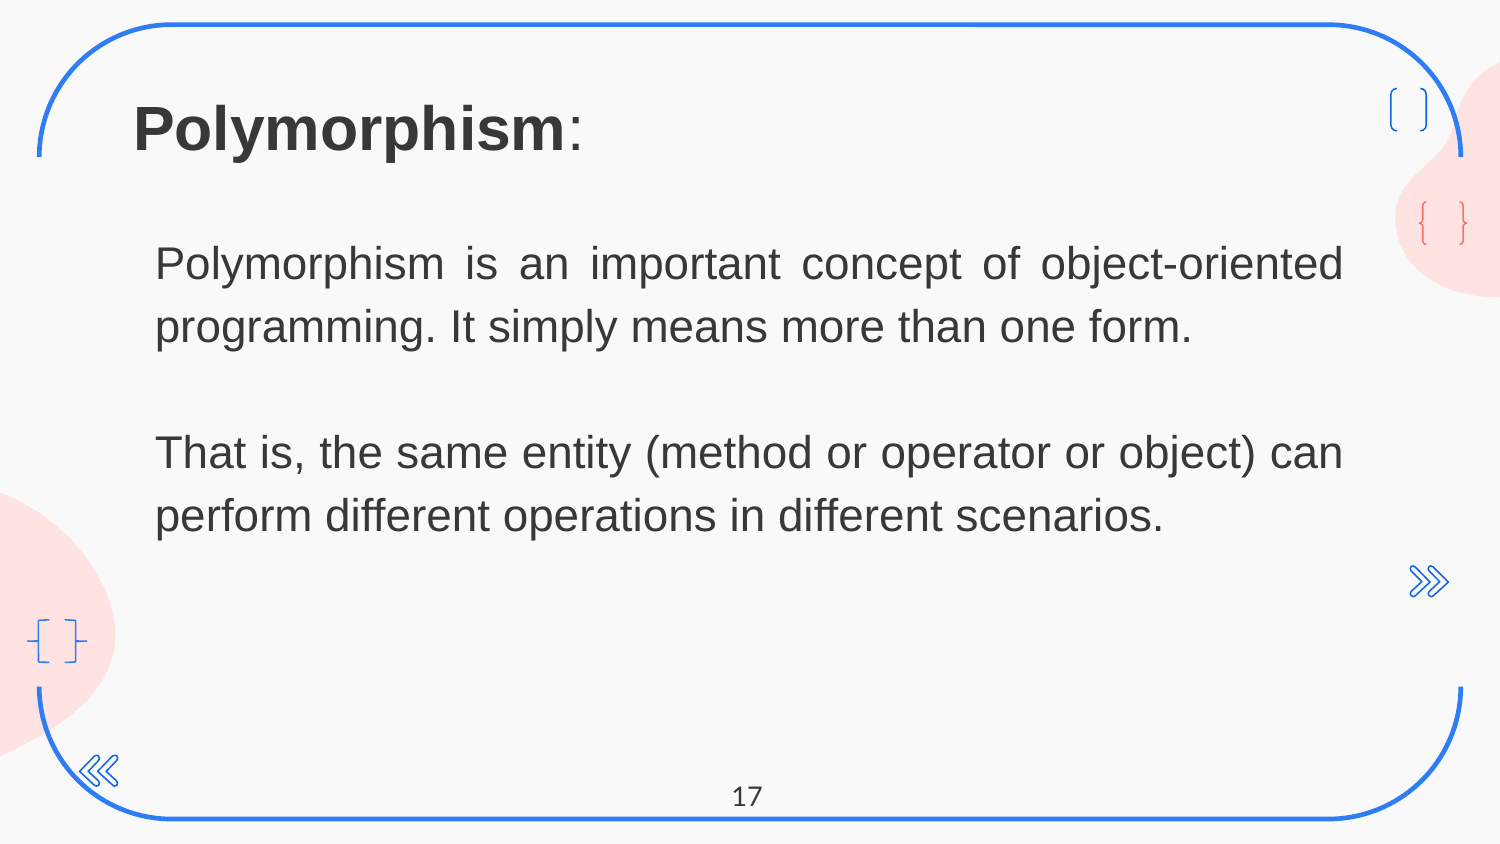

# Polymorphism:

Polymorphism is an important concept of object-oriented programming. It simply means more than one form.

That is, the same entity (method or operator or object) can perform different operations in different scenarios.

17